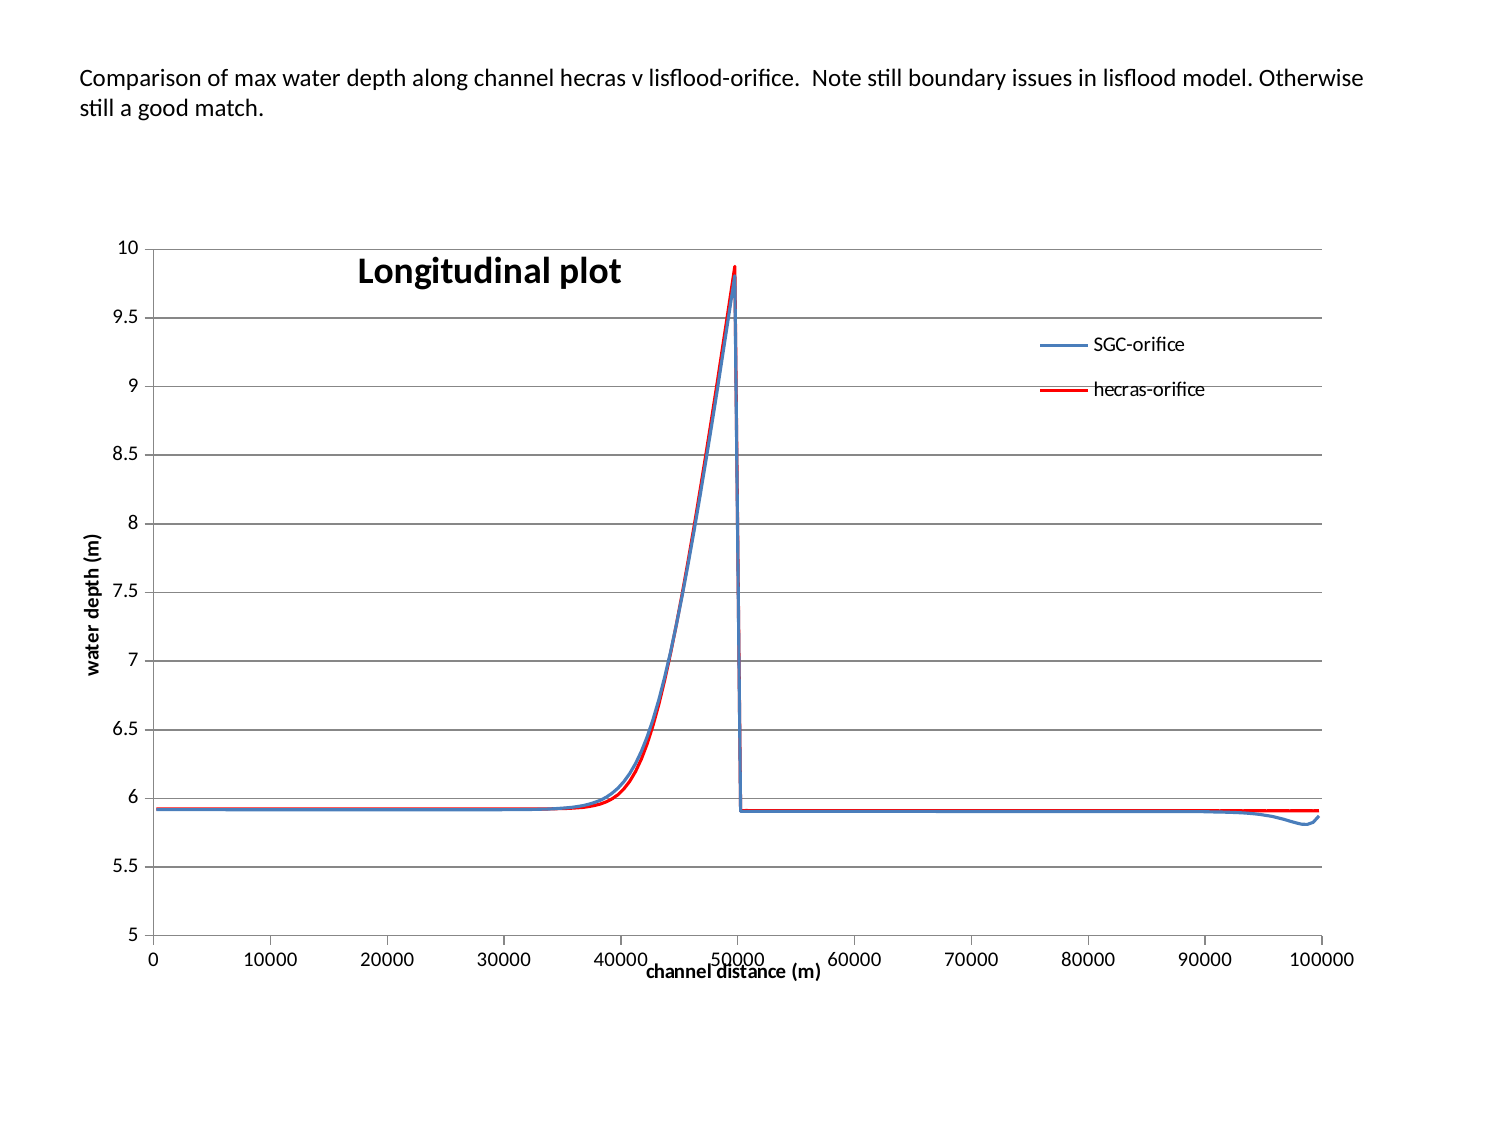

Comparison of max water depth along channel hecras v lisflood-orifice.  Note still boundary issues in lisflood model. Otherwise still a good match.

### Chart: Longitudinal plot

| Category |  |  |
|---|---|---|